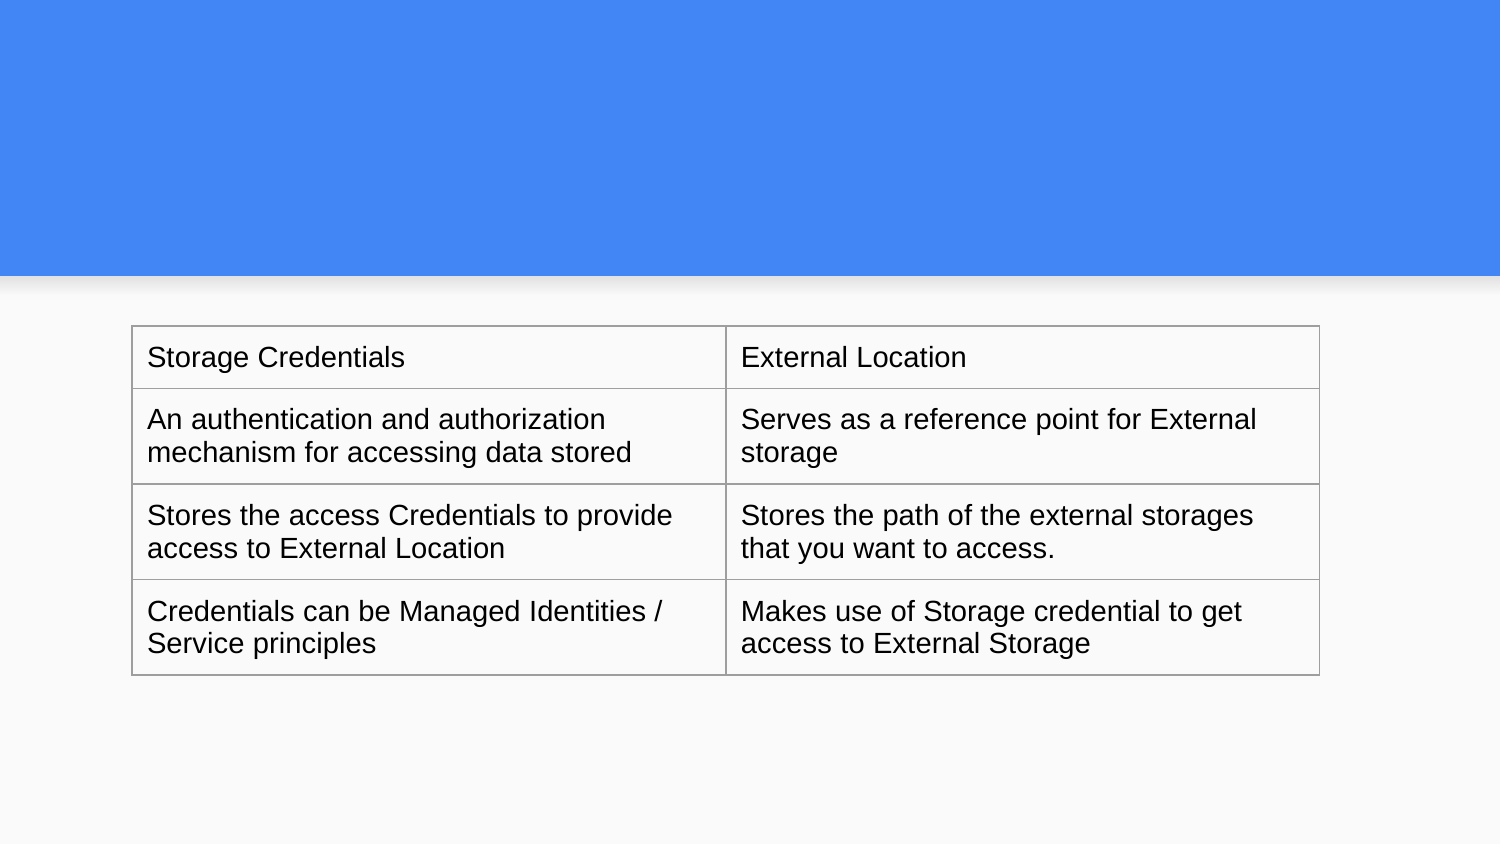

| Storage Credentials | External Location |
| --- | --- |
| An authentication and authorization mechanism for accessing data stored | Serves as a reference point for External storage |
| Stores the access Credentials to provide access to External Location | Stores the path of the external storages that you want to access. |
| Credentials can be Managed Identities / Service principles | Makes use of Storage credential to get access to External Storage |